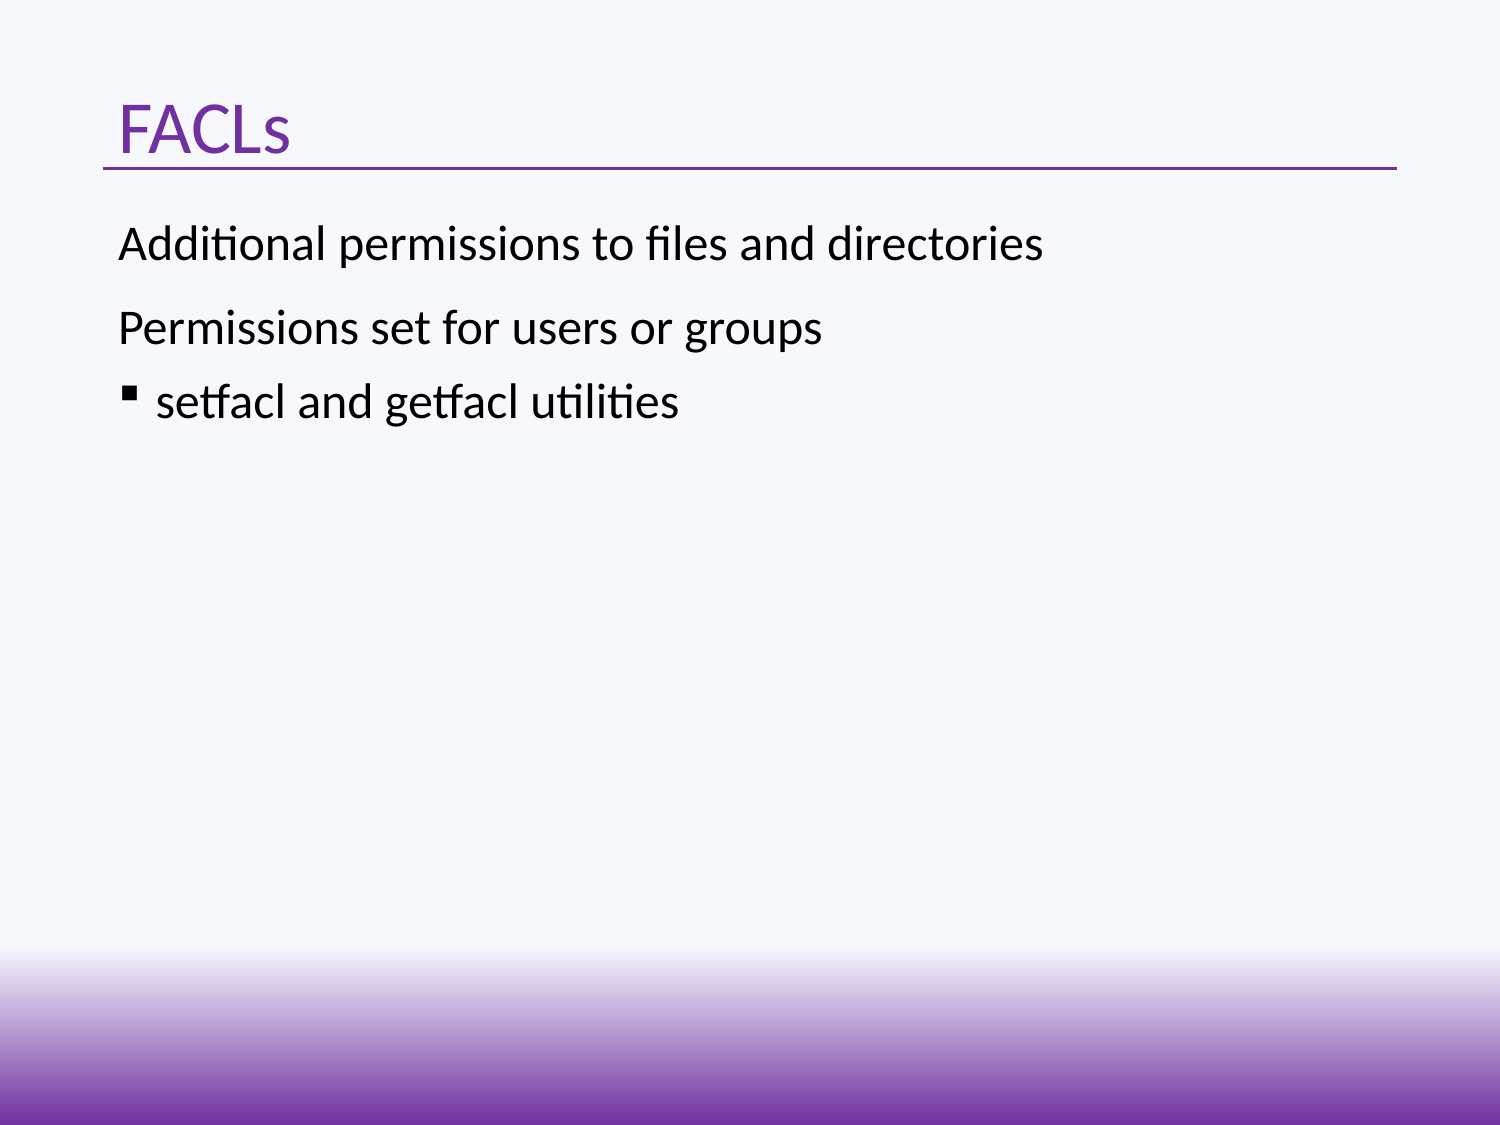

# FACLs
Additional permissions to files and directories
Permissions set for users or groups
setfacl and getfacl utilities